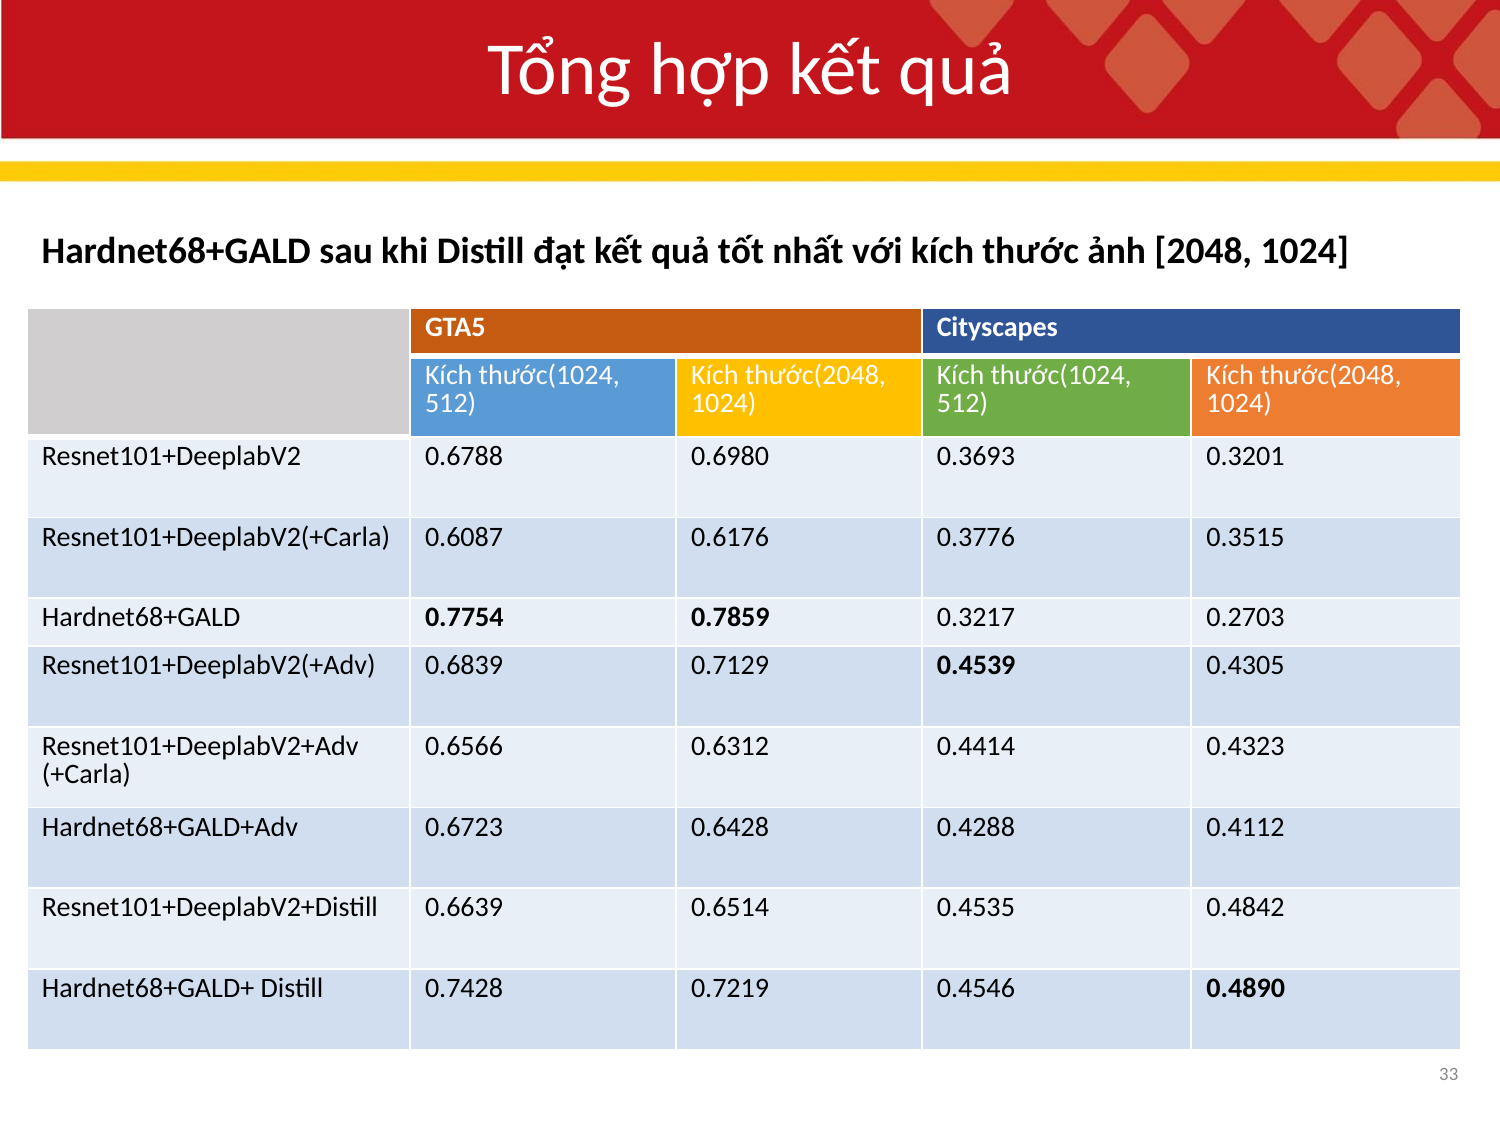

# Tổng hợp kết quả
Hardnet68+GALD sau khi Distill đạt kết quả tốt nhất với kích thước ảnh [2048, 1024]
|  | GTA5 |  | Cityscapes |  |
| --- | --- | --- | --- | --- |
|  | Kích thước(1024, 512) | Kích thước(2048, 1024) | Kích thước(1024, 512) | Kích thước(2048, 1024) |
| Resnet101+DeeplabV2 | 0.6788 | 0.6980 | 0.3693 | 0.3201 |
| Resnet101+DeeplabV2(+Carla) | 0.6087 | 0.6176 | 0.3776 | 0.3515 |
| Hardnet68+GALD | 0.7754 | 0.7859 | 0.3217 | 0.2703 |
| Resnet101+DeeplabV2(+Adv) | 0.6839 | 0.7129 | 0.4539 | 0.4305 |
| Resnet101+DeeplabV2+Adv (+Carla) | 0.6566 | 0.6312 | 0.4414 | 0.4323 |
| Hardnet68+GALD+Adv | 0.6723 | 0.6428 | 0.4288 | 0.4112 |
| Resnet101+DeeplabV2+Distill | 0.6639 | 0.6514 | 0.4535 | 0.4842 |
| Hardnet68+GALD+ Distill | 0.7428 | 0.7219 | 0.4546 | 0.4890 |
33